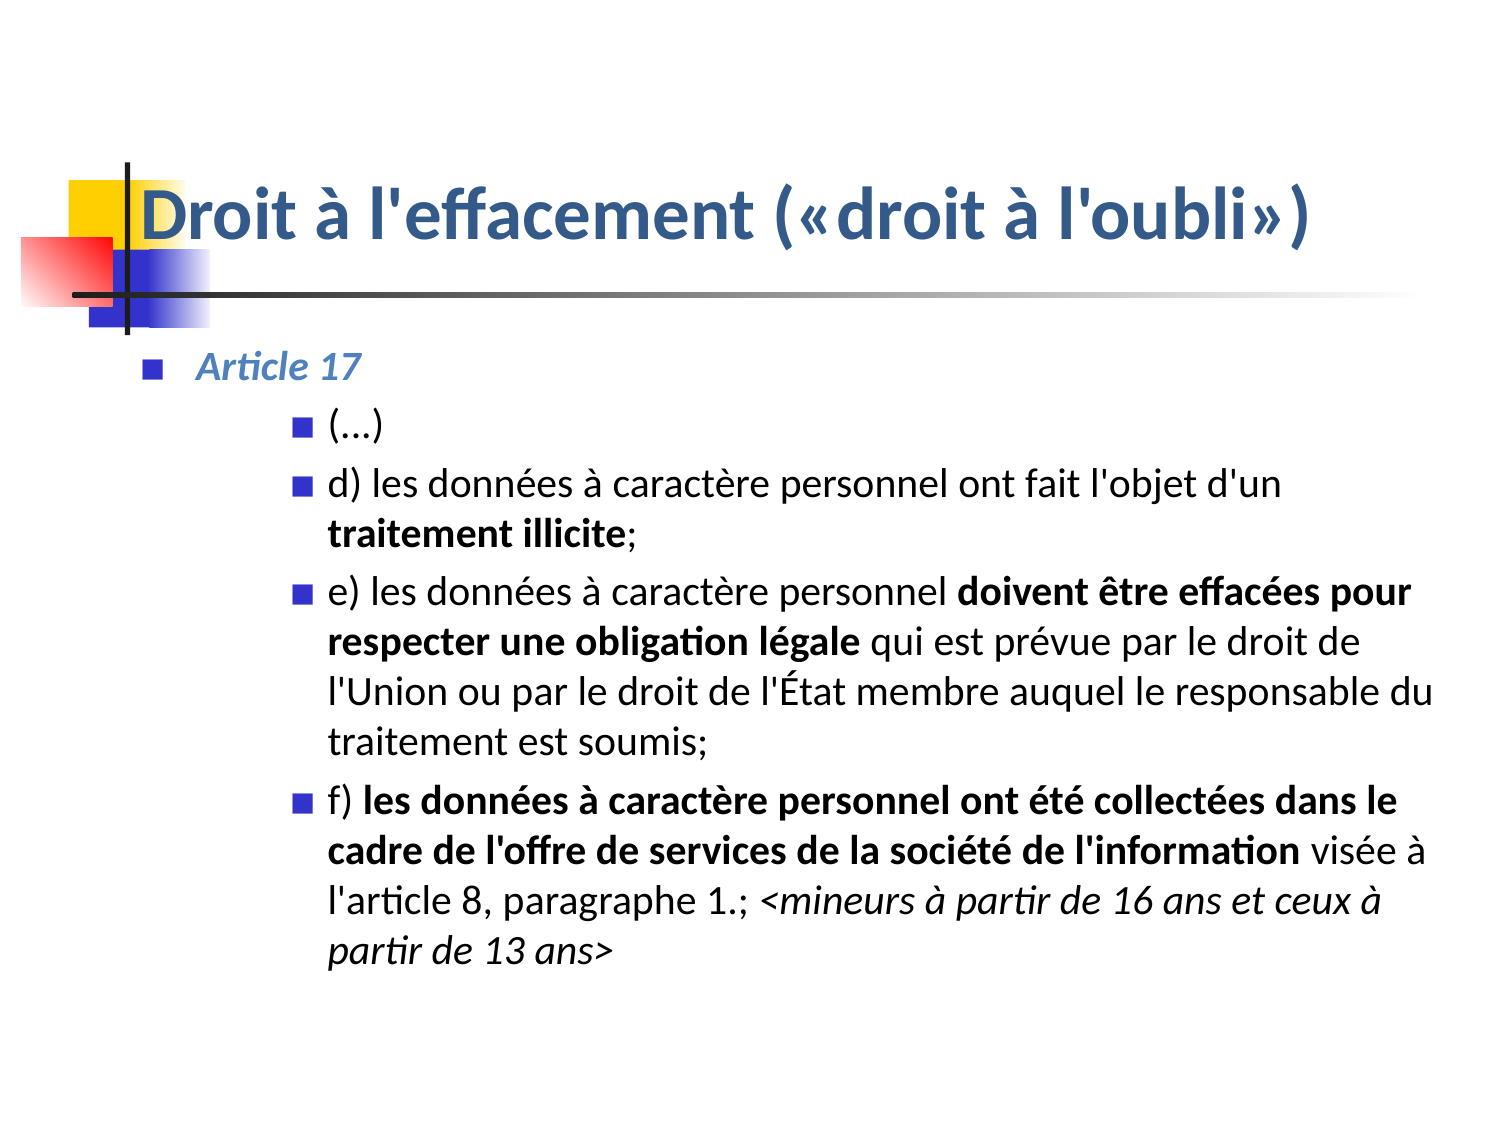

# Droit à l'effacement («droit à l'oubli»)
Article 17
(...)
d) les données à caractère personnel ont fait l'objet d'un traitement illicite;
e) les données à caractère personnel doivent être effacées pour respecter une obligation légale qui est prévue par le droit de l'Union ou par le droit de l'État membre auquel le responsable du traitement est soumis;
f) les données à caractère personnel ont été collectées dans le cadre de l'offre de services de la société de l'information visée à l'article 8, paragraphe 1.; <mineurs à partir de 16 ans et ceux à partir de 13 ans>